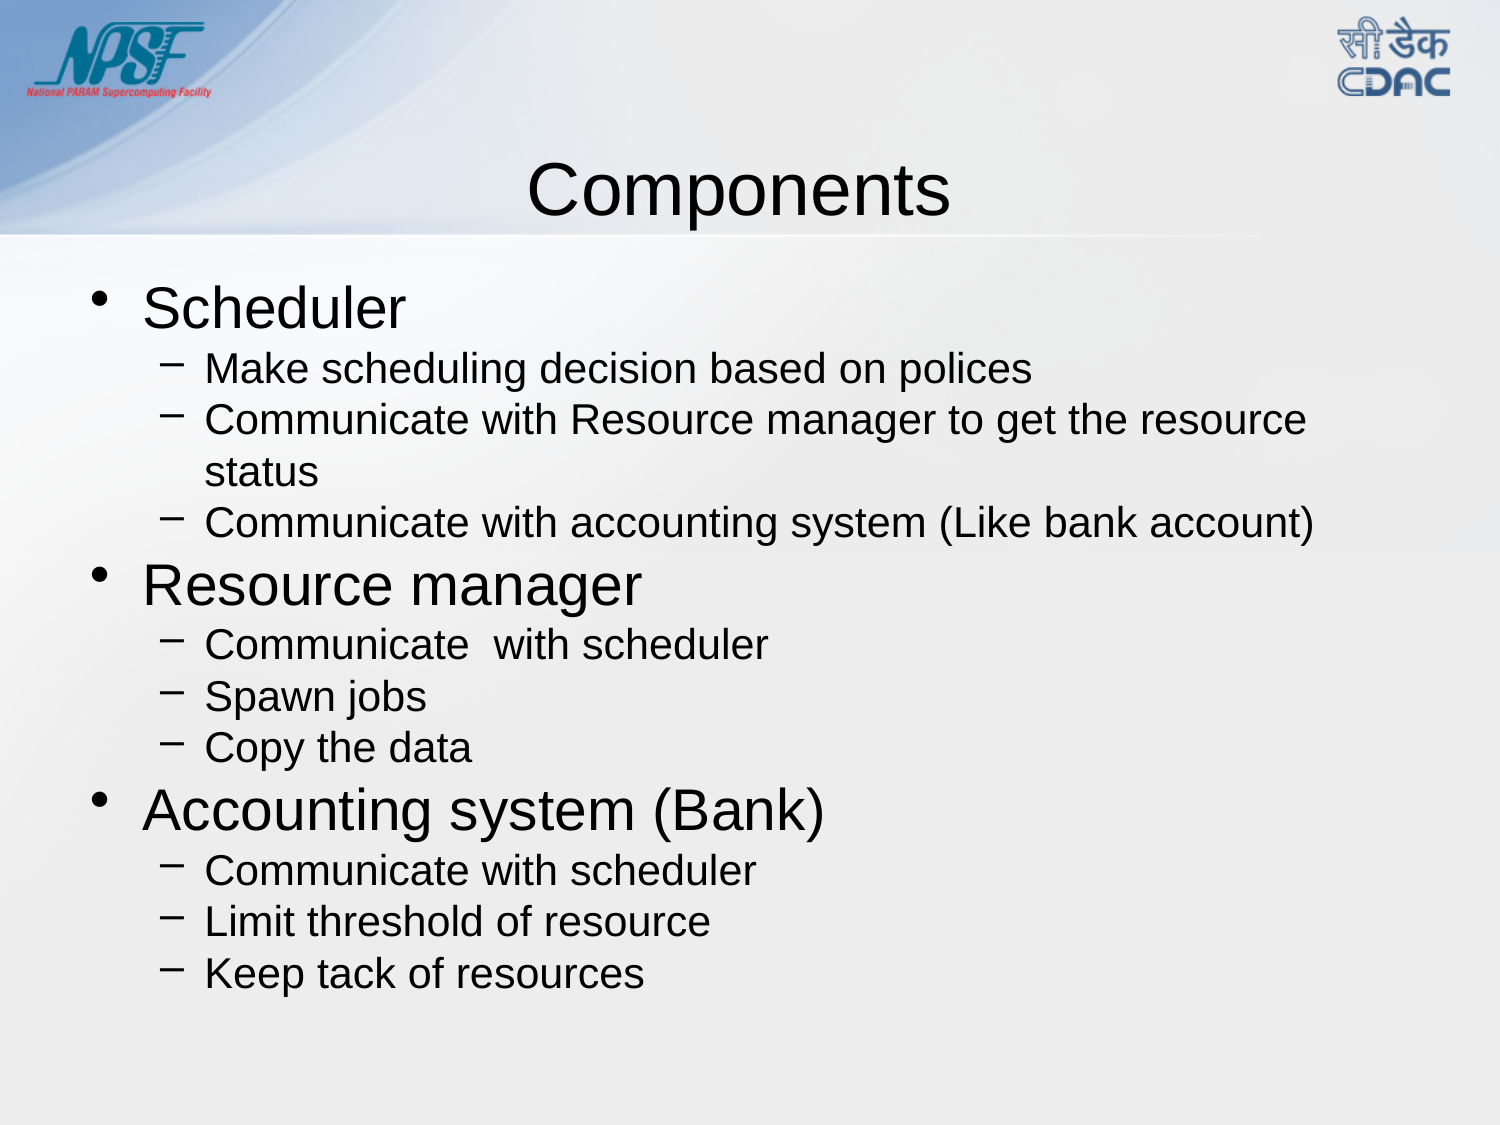

# Components
Scheduler
Make scheduling decision based on polices
Communicate with Resource manager to get the resource status
Communicate with accounting system (Like bank account)
Resource manager
Communicate  with scheduler
Spawn jobs
Copy the data
Accounting system (Bank)
Communicate with scheduler
Limit threshold of resource
Keep tack of resources